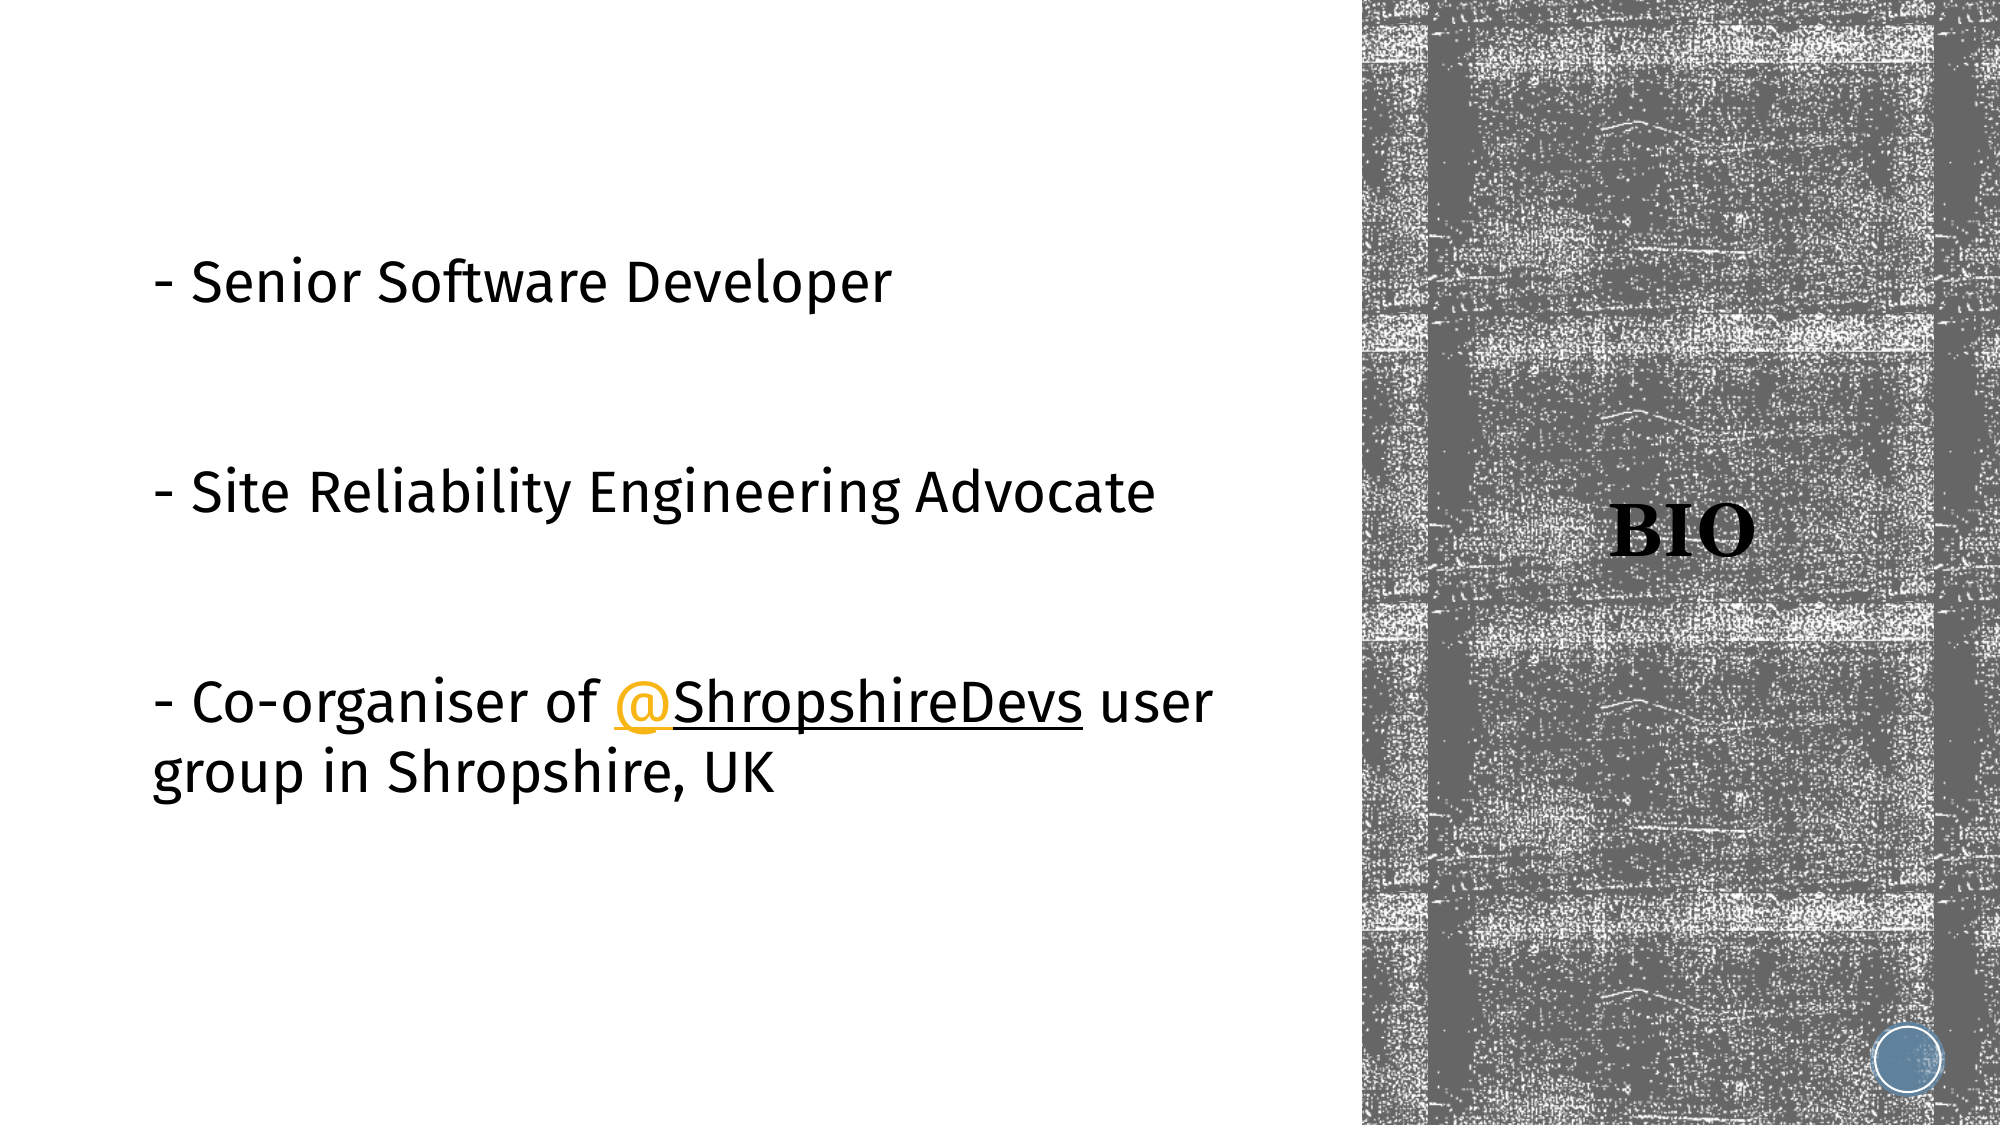

- Senior Software Developer
- Site Reliability Engineering Advocate

- Co-organiser of @ShropshireDevs user group in Shropshire, UK
# BIO